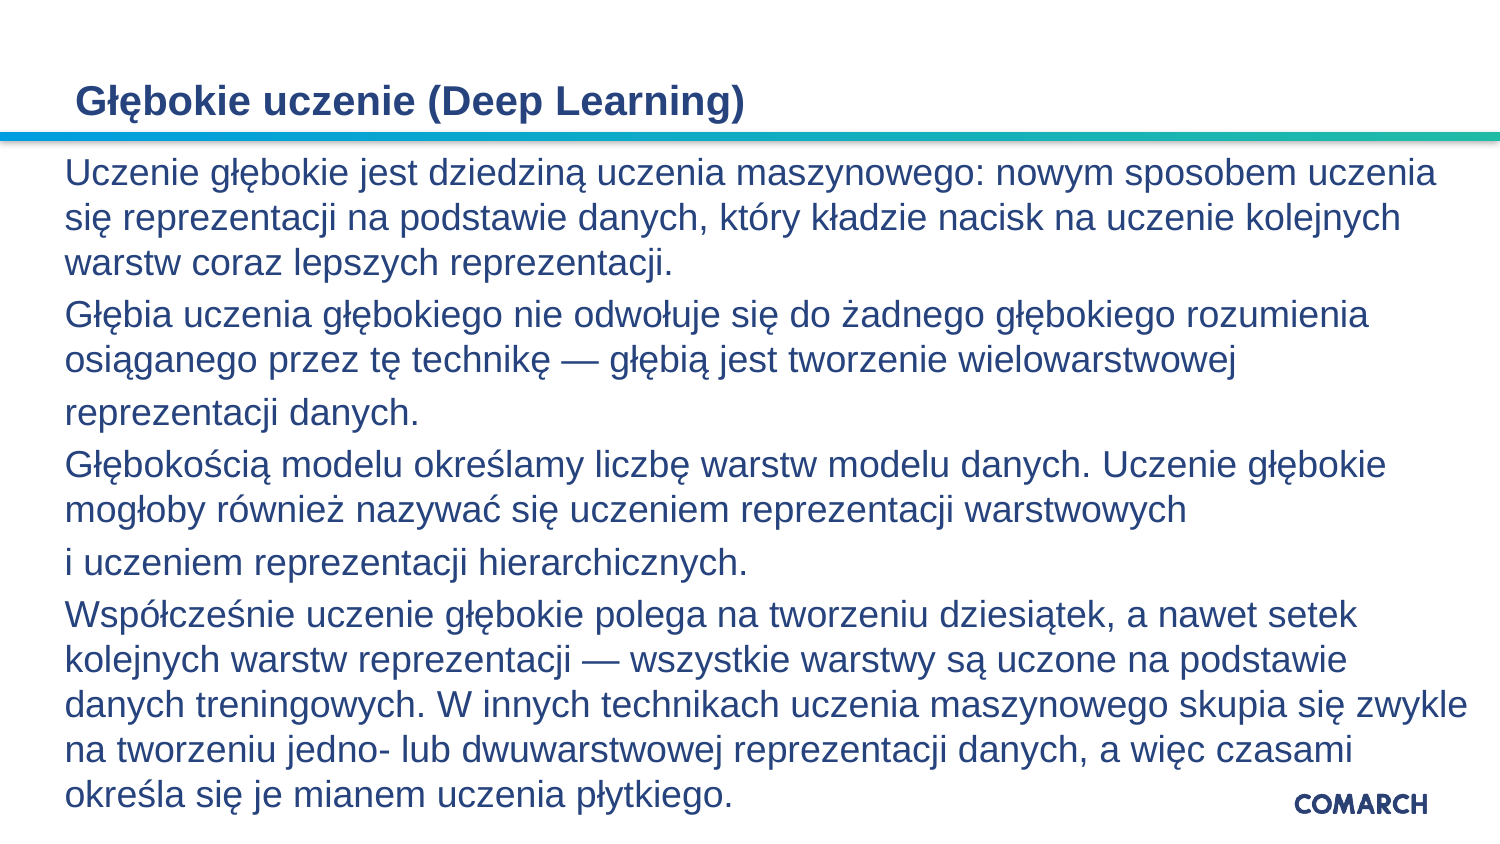

Głębokie uczenie (Deep Learning)
Uczenie głębokie jest dziedziną uczenia maszynowego: nowym sposobem uczenia się reprezentacji na podstawie danych, który kładzie nacisk na uczenie kolejnych warstw coraz lepszych reprezentacji.
Głębia uczenia głębokiego nie odwołuje się do żadnego głębokiego rozumienia osiąganego przez tę technikę — głębią jest tworzenie wielowarstwowej
reprezentacji danych.
Głębokością modelu określamy liczbę warstw modelu danych. Uczenie głębokie mogłoby również nazywać się uczeniem reprezentacji warstwowych
i uczeniem reprezentacji hierarchicznych.
Współcześnie uczenie głębokie polega na tworzeniu dziesiątek, a nawet setek kolejnych warstw reprezentacji — wszystkie warstwy są uczone na podstawie danych treningowych. W innych technikach uczenia maszynowego skupia się zwykle na tworzeniu jedno- lub dwuwarstwowej reprezentacji danych, a więc czasami określa się je mianem uczenia płytkiego.